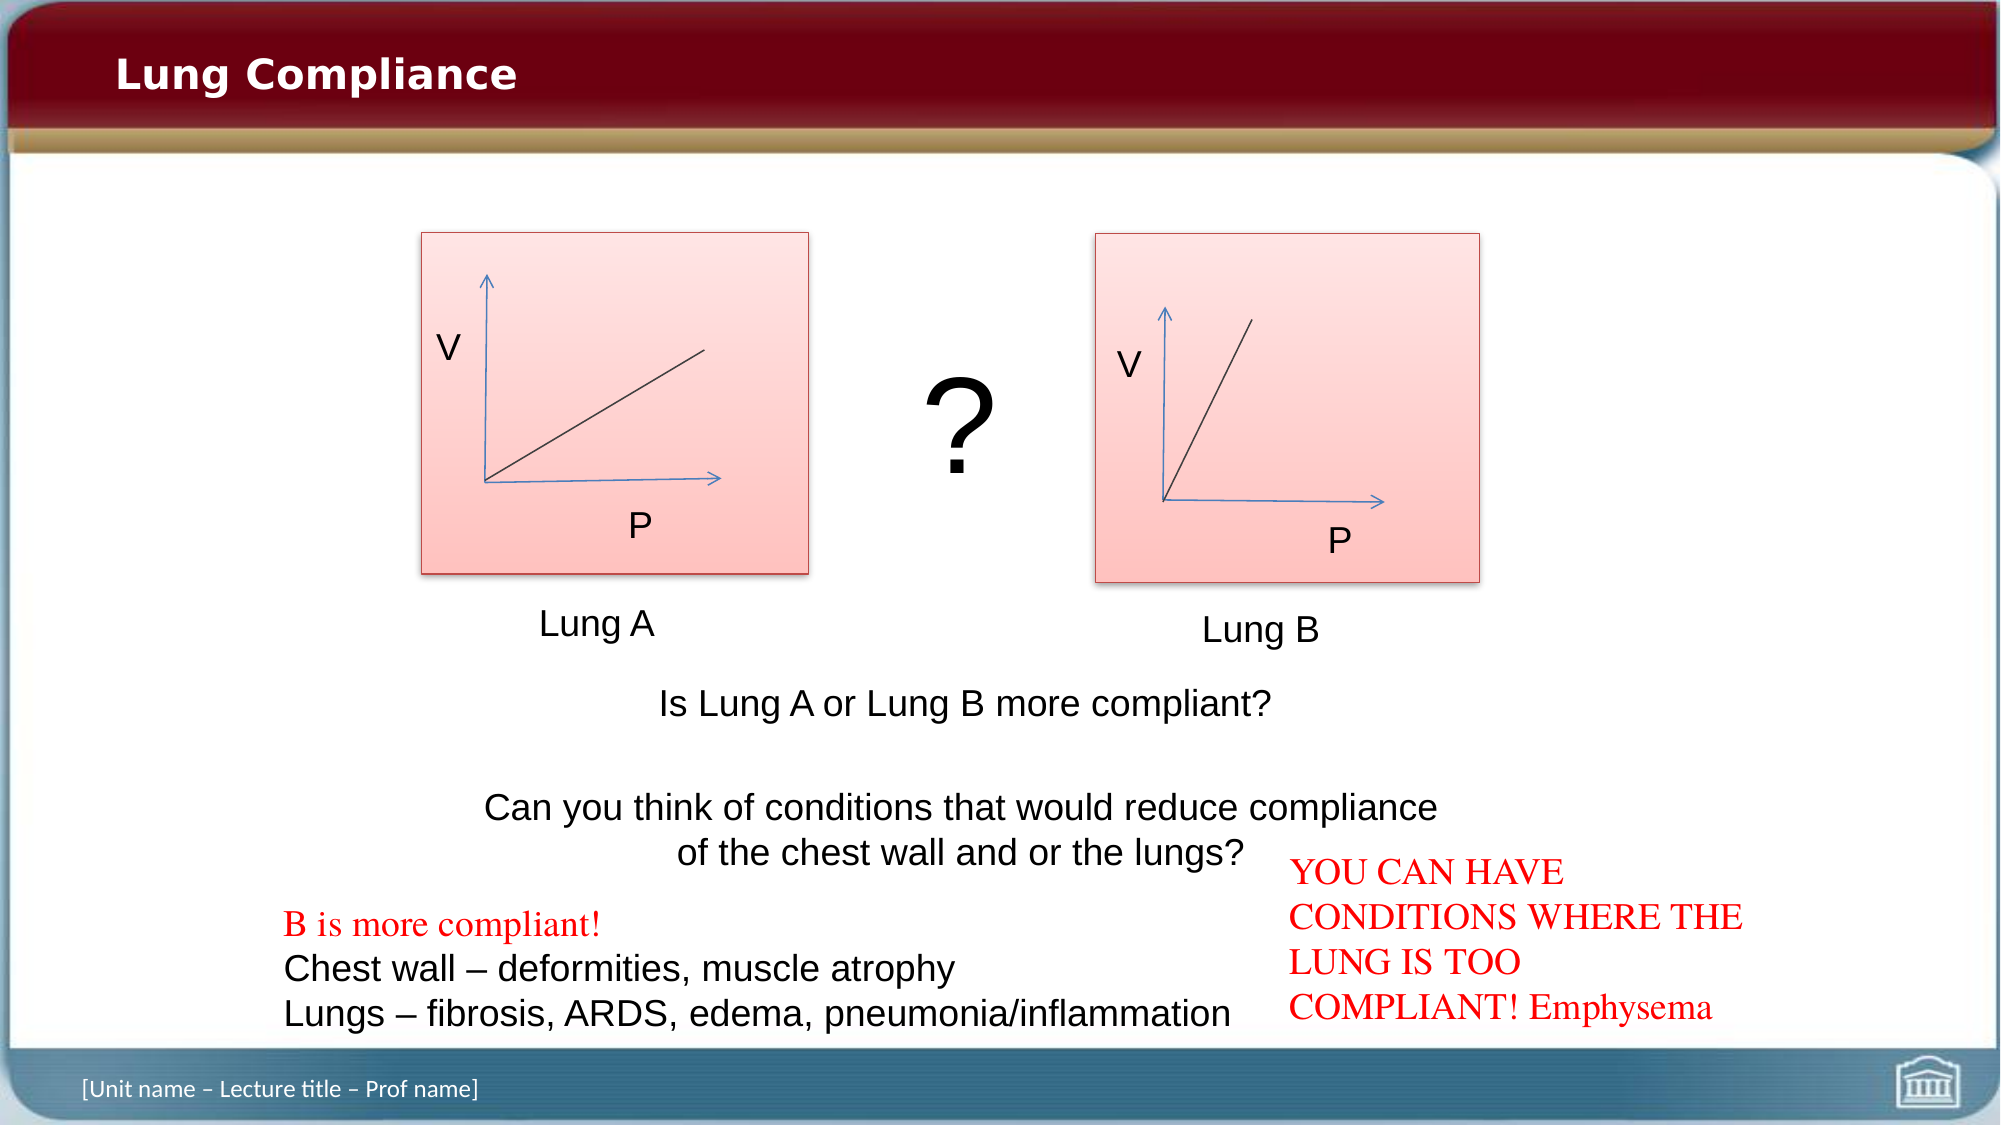

# Lung Compliance

V
?
V
P
P
Lung A
Lung B
Is Lung A or Lung B more compliant?
Can you think of conditions that would reduce compliance of the chest wall and or the lungs?
YOU CAN HAVE CONDITIONS WHERE THE LUNG IS TOO COMPLIANT! Emphysema
B is more compliant!
Chest wall – deformities, muscle atrophy
Lungs – fibrosis, ARDS, edema, pneumonia/inflammation

[Unit name – Lecture title – Prof name]